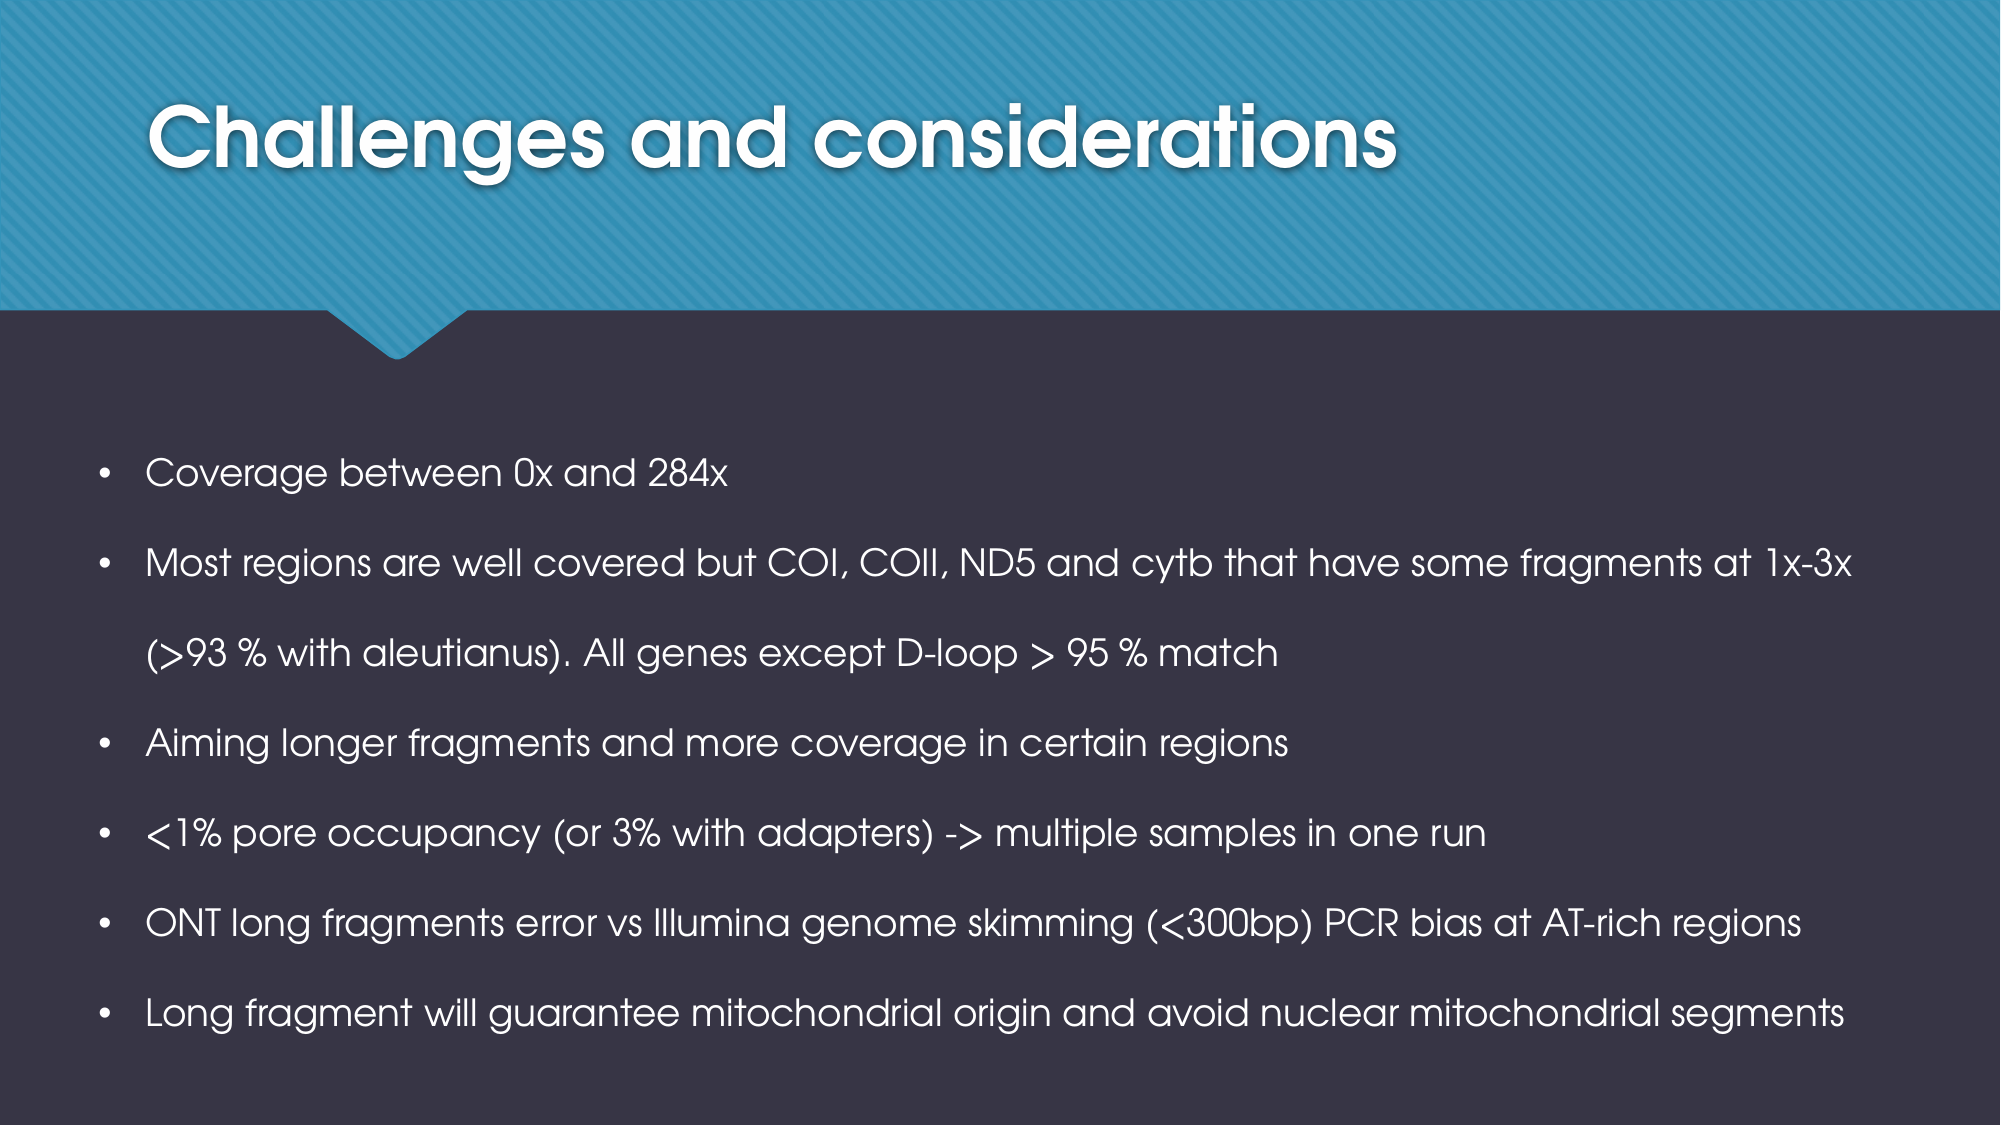

# Challenges and considerations
Coverage between 0x and 284x
Most regions are well covered but COI, COII, ND5 and cytb that have some fragments at 1x-3x (>93 % with aleutianus). All genes except D-loop > 95 % match
Aiming longer fragments and more coverage in certain regions
<1% pore occupancy (or 3% with adapters) -> multiple samples in one run
ONT long fragments error vs Illumina genome skimming (<300bp) PCR bias at AT-rich regions
Long fragment will guarantee mitochondrial origin and avoid nuclear mitochondrial segments